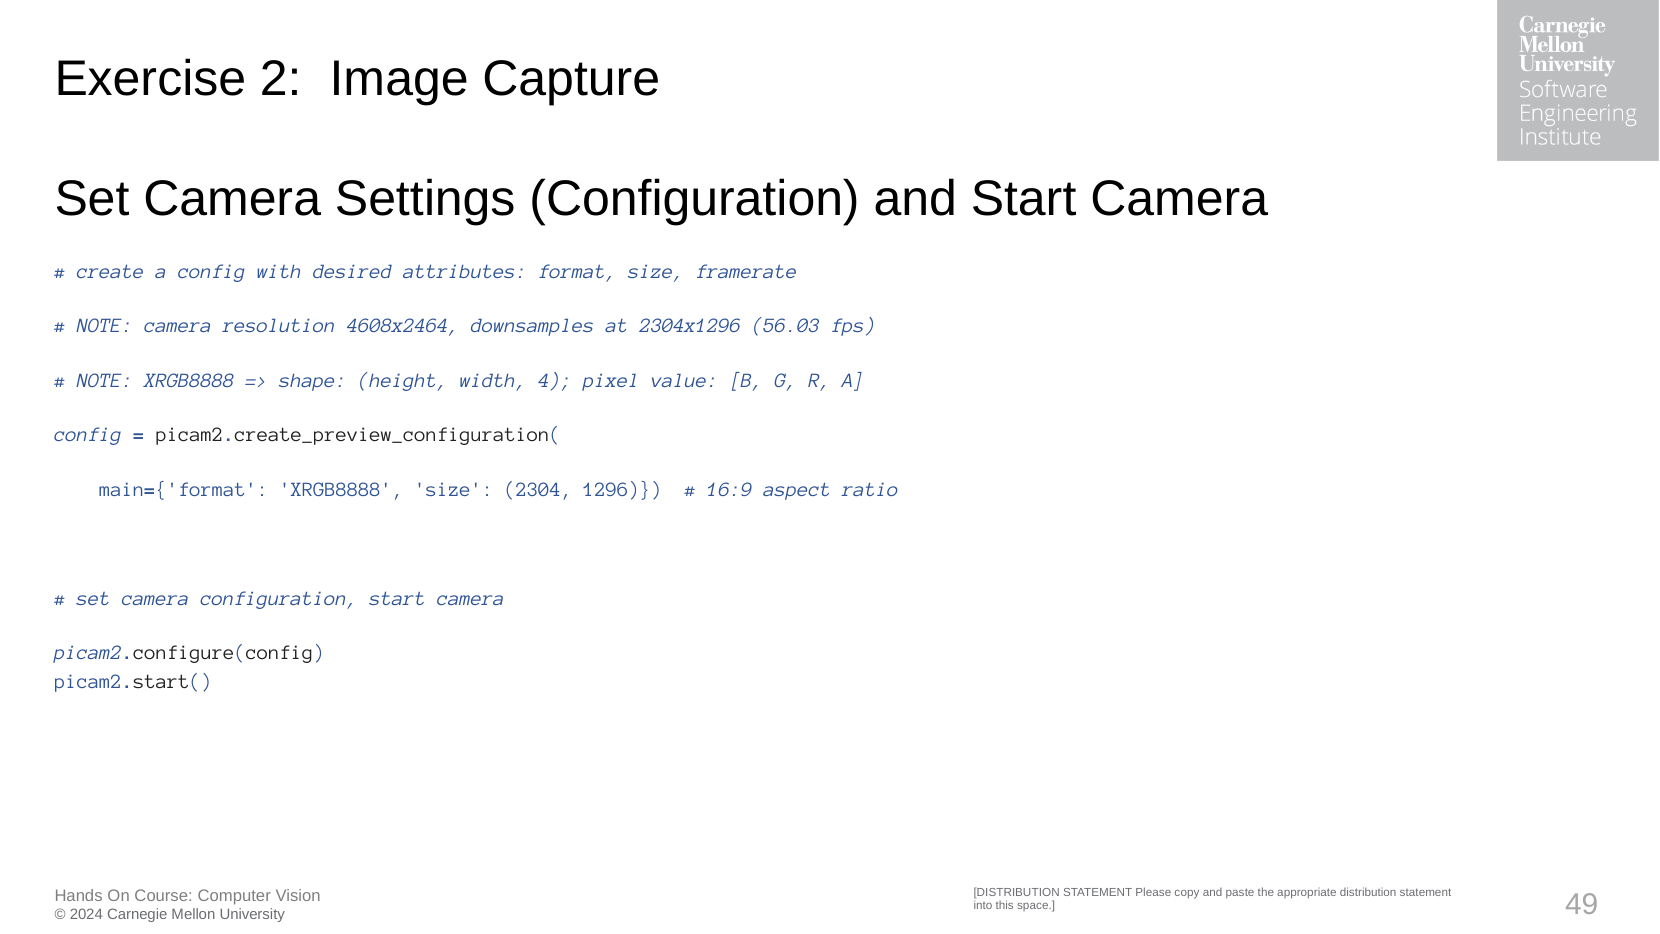

# Exercise 2:  Image Capture Set Camera Settings (Configuration) and Start Camera
# create a config with desired attributes: format, size, framerate
# NOTE: camera resolution 4608x2464, downsamples at 2304x1296 (56.03 fps)
# NOTE: XRGB8888 => shape: (height, width, 4); pixel value: [B, G, R, A]
config = picam2.create_preview_configuration(
    main={'format': 'XRGB8888', 'size': (2304, 1296)})  # 16:9 aspect ratio

# set camera configuration, start camera
picam2.configure(config)
picam2.start()